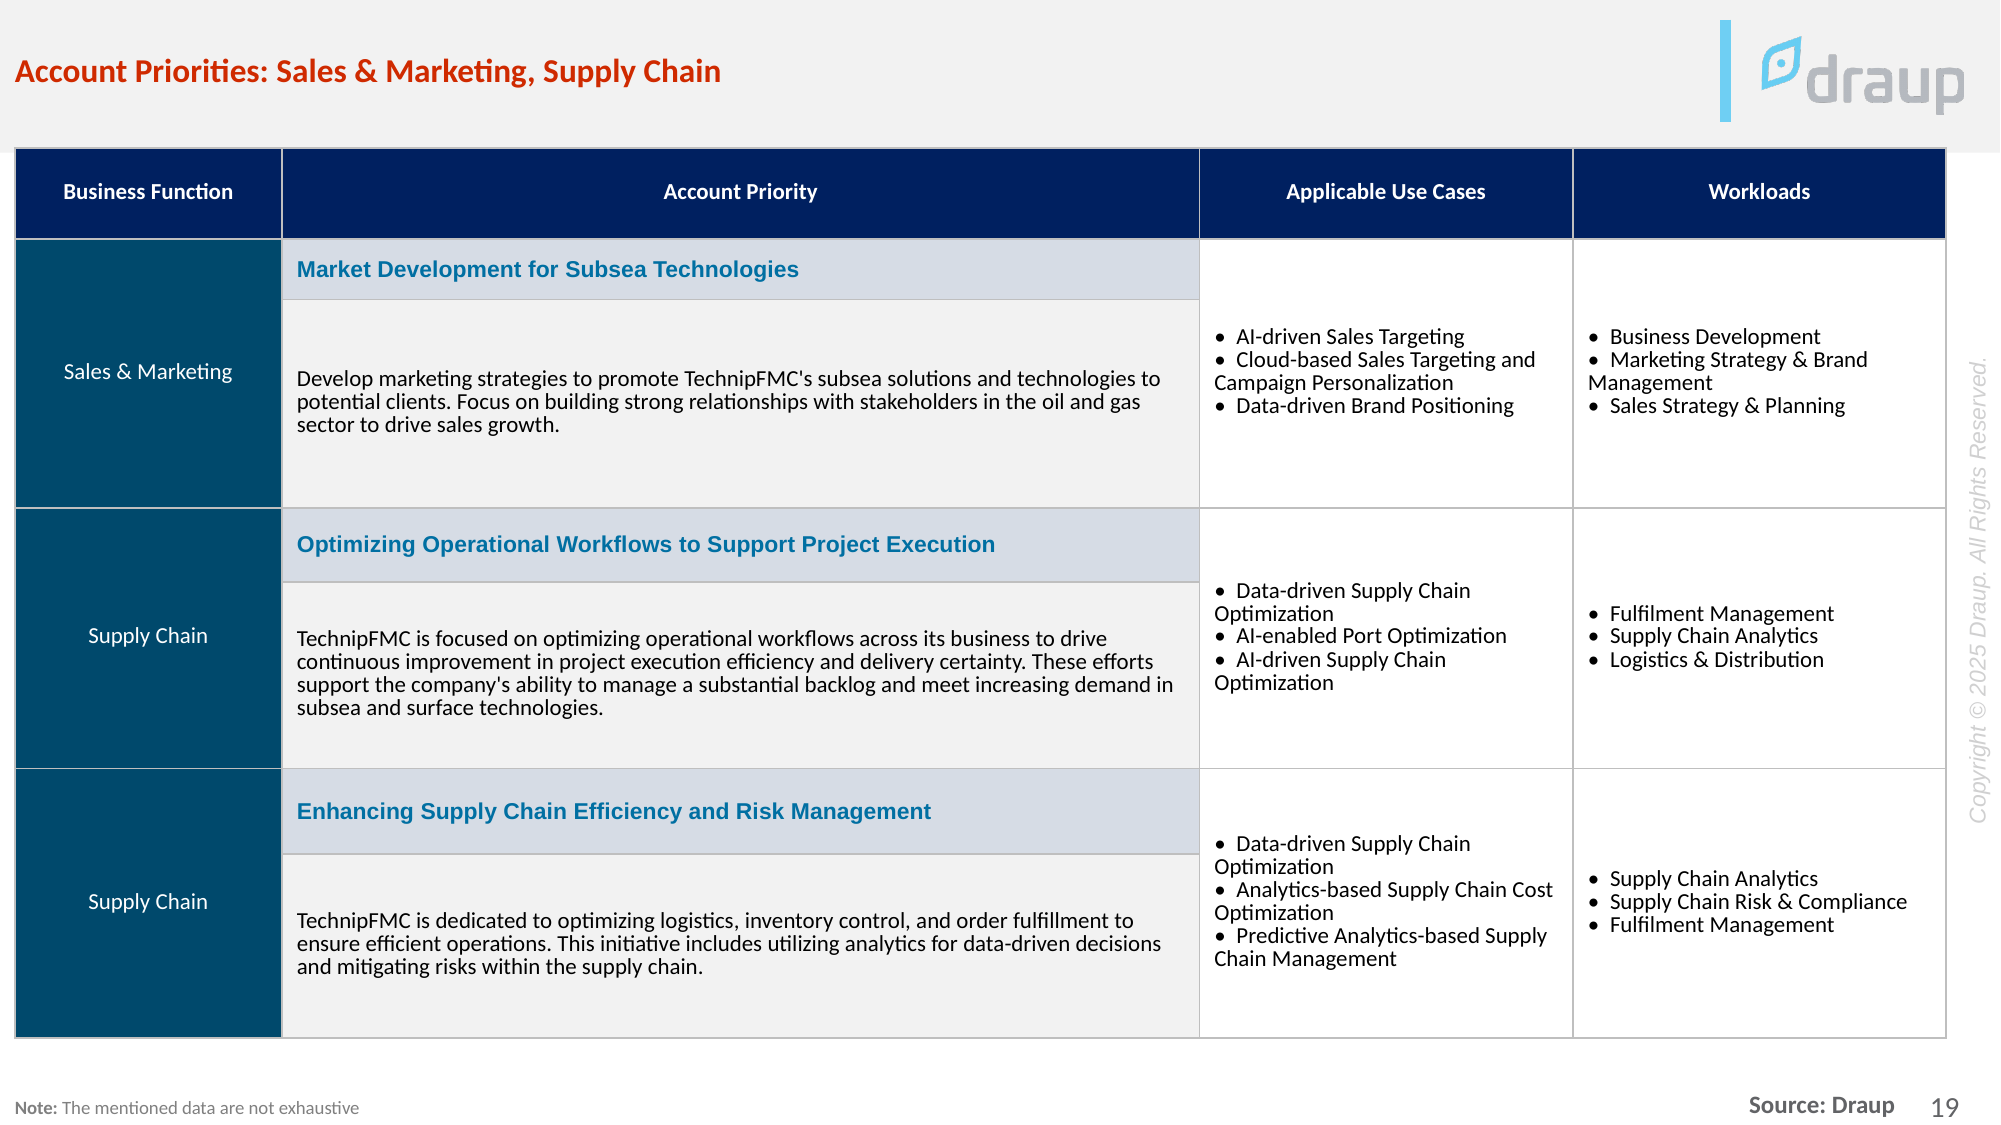

Account Priorities: Sales & Marketing, Supply Chain
| Business Function | Account Priority | Applicable Use Cases | Workloads |
| --- | --- | --- | --- |
| Sales & Marketing | Market Development for Subsea Technologies | • AI-driven Sales Targeting • Cloud-based Sales Targeting and Campaign Personalization • Data-driven Brand Positioning | • Business Development • Marketing Strategy & Brand Management • Sales Strategy & Planning |
|  | Develop marketing strategies to promote TechnipFMC's subsea solutions and technologies to potential clients. Focus on building strong relationships with stakeholders in the oil and gas sector to drive sales growth. |  |  |
| Supply Chain | Optimizing Operational Workflows to Support Project Execution | • Data-driven Supply Chain Optimization • AI-enabled Port Optimization • AI-driven Supply Chain Optimization | • Fulfilment Management • Supply Chain Analytics • Logistics & Distribution |
|  | TechnipFMC is focused on optimizing operational workflows across its business to drive continuous improvement in project execution efficiency and delivery certainty. These efforts support the company's ability to manage a substantial backlog and meet increasing demand in subsea and surface technologies. |  |  |
| Supply Chain | Enhancing Supply Chain Efficiency and Risk Management | • Data-driven Supply Chain Optimization • Analytics-based Supply Chain Cost Optimization • Predictive Analytics-based Supply Chain Management | • Supply Chain Analytics • Supply Chain Risk & Compliance • Fulfilment Management |
|  | TechnipFMC is dedicated to optimizing logistics, inventory control, and order fulfillment to ensure efficient operations. This initiative includes utilizing analytics for data-driven decisions and mitigating risks within the supply chain. |  |  |
Note: The mentioned data are not exhaustive